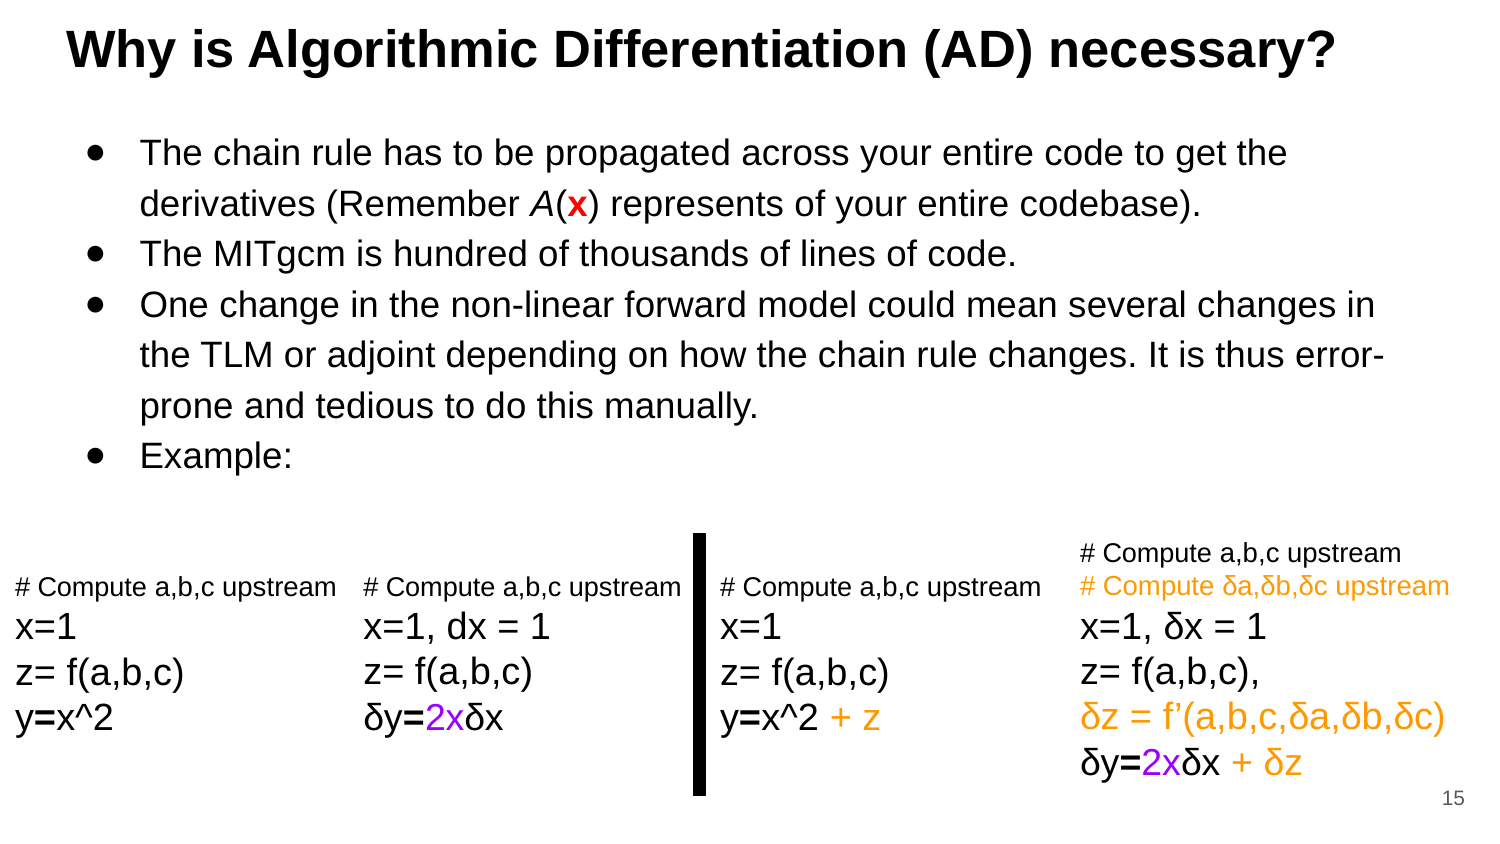

# Why is Algorithmic Differentiation (AD) necessary?
The chain rule has to be propagated across your entire code to get the derivatives (Remember A(x) represents of your entire codebase).
The MITgcm is hundred of thousands of lines of code.
One change in the non-linear forward model could mean several changes in the TLM or adjoint depending on how the chain rule changes. It is thus error-prone and tedious to do this manually.
Example:
# Compute a,b,c upstream
# Compute δa,δb,δc upstream
x=1, δx = 1
z= f(a,b,c),
δz = f’(a,b,c,δa,δb,δc)
δy=2xδx + δz

# Compute a,b,c upstream
x=1
z= f(a,b,c)
y=x^2
# Compute a,b,c upstream
x=1
z= f(a,b,c)
y=x^2 + z
# Compute a,b,c upstream
x=1, dx = 1
z= f(a,b,c)
δy=2xδx

15